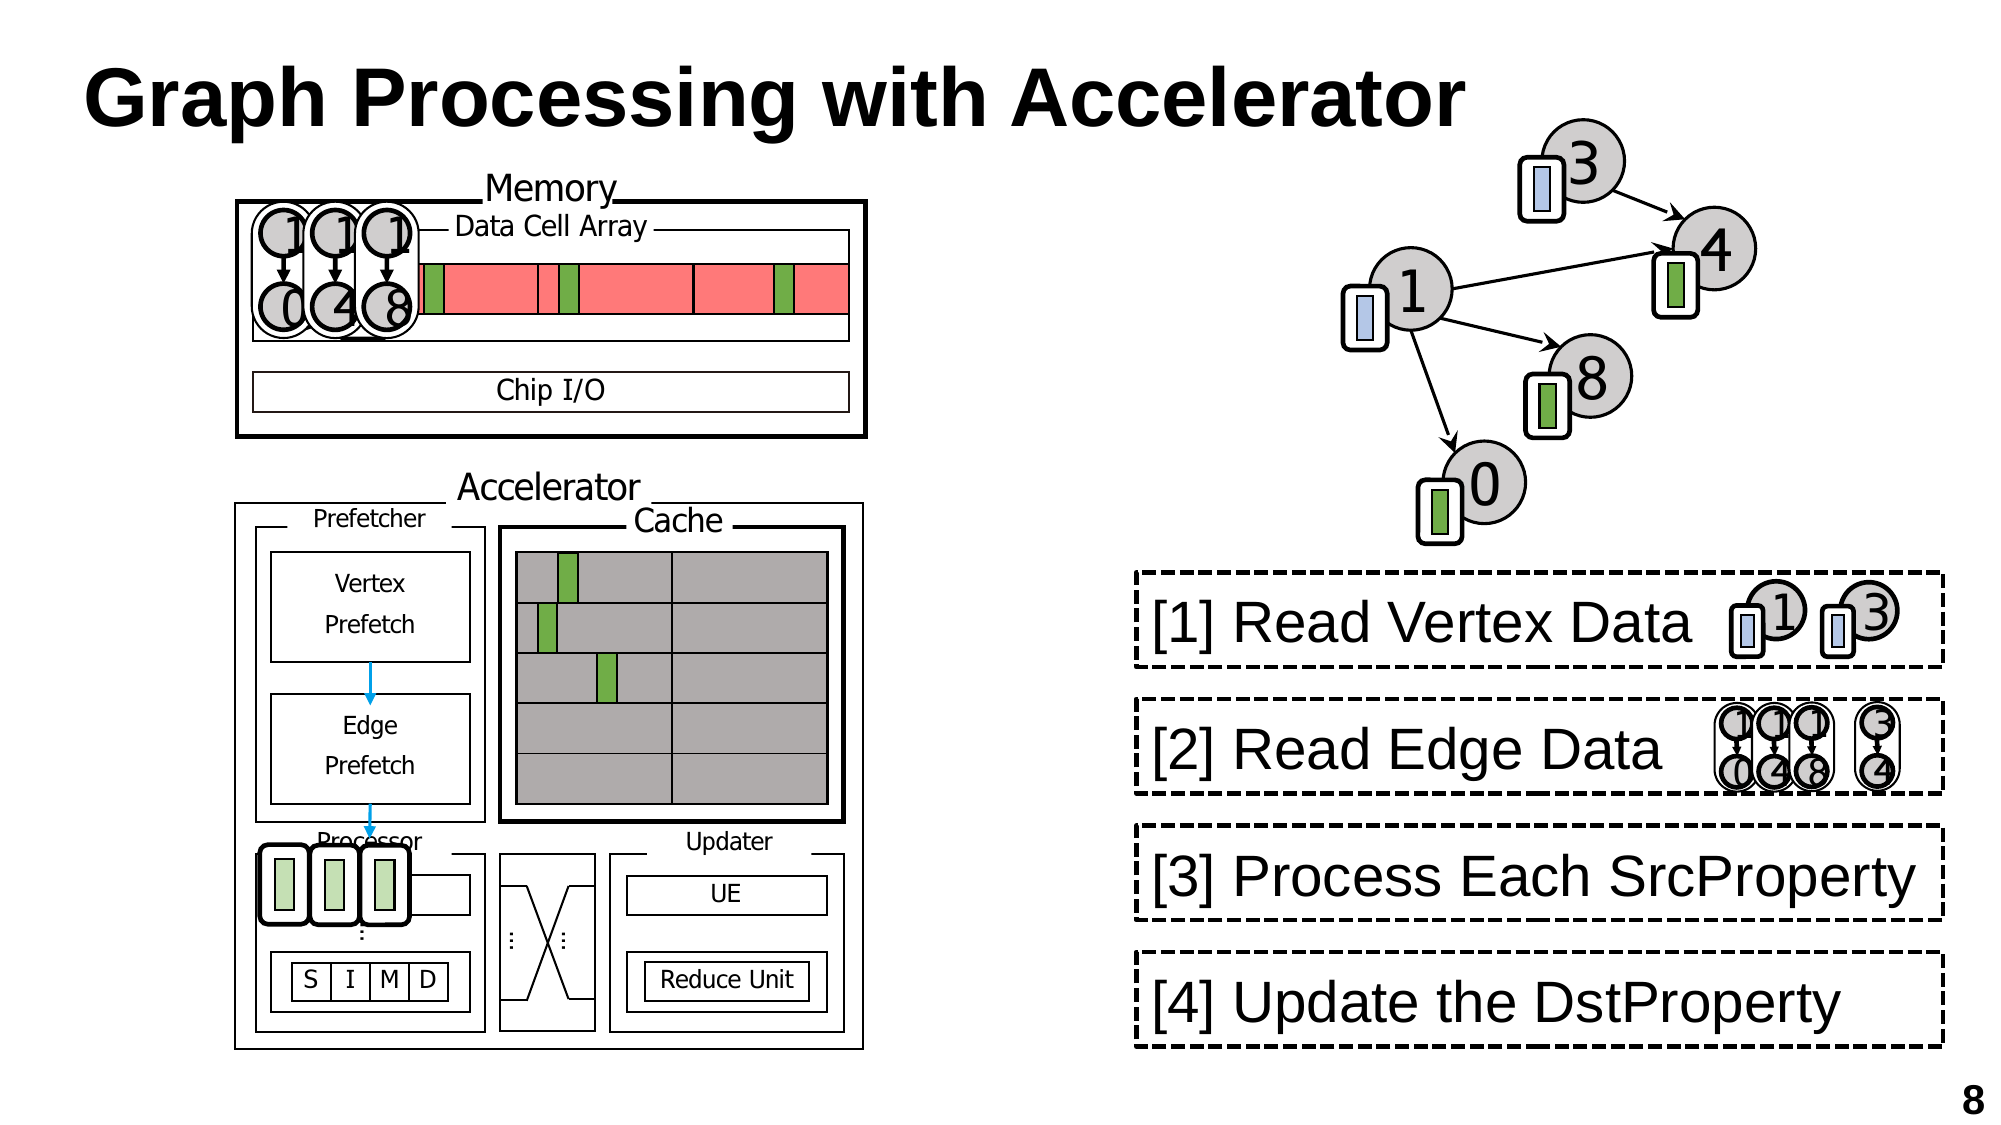

# Graph Processing with Accelerator
3

Memory

1
4

1
8

1
0
Data Cell Array
4

1

…

1

8
Chip I/O

0

Accelerator
Cache

Prefetcher

Vertex
Prefetch
Edge
Prefetch
Processor

Updater

PE
UE

…
…
…
S
I
M
D
Reduce Unit

[1] Read Vertex Data
1

3

[2] Read Edge Data

3
4

1
8

1
0

1
4
[3] Process Each SrcProperty

[4] Update the DstProperty
8